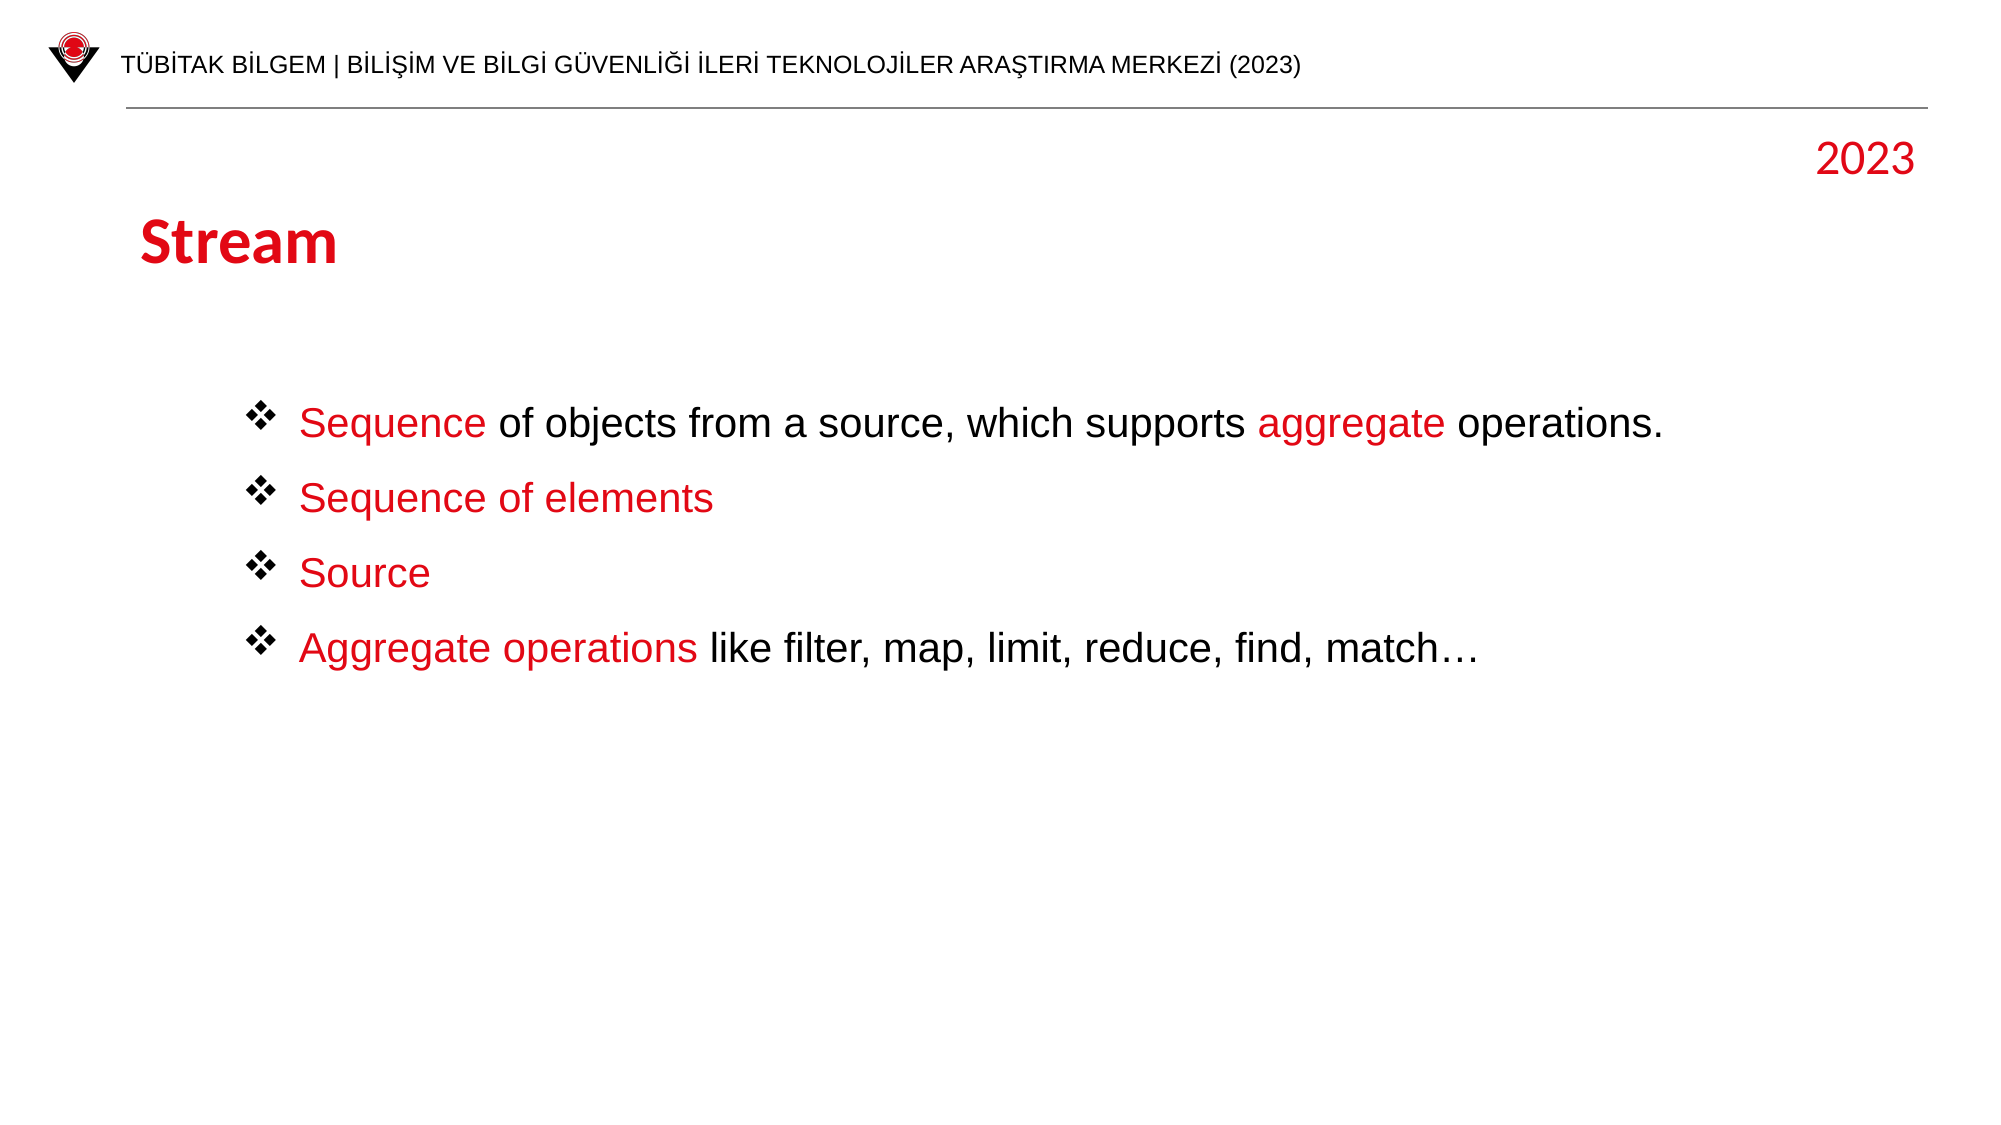

2023
Stream

Sequence of objects from a source, which supports aggregate operations.
Sequence of elements
Source
Aggregate operations like filter, map, limit, reduce, find, match…